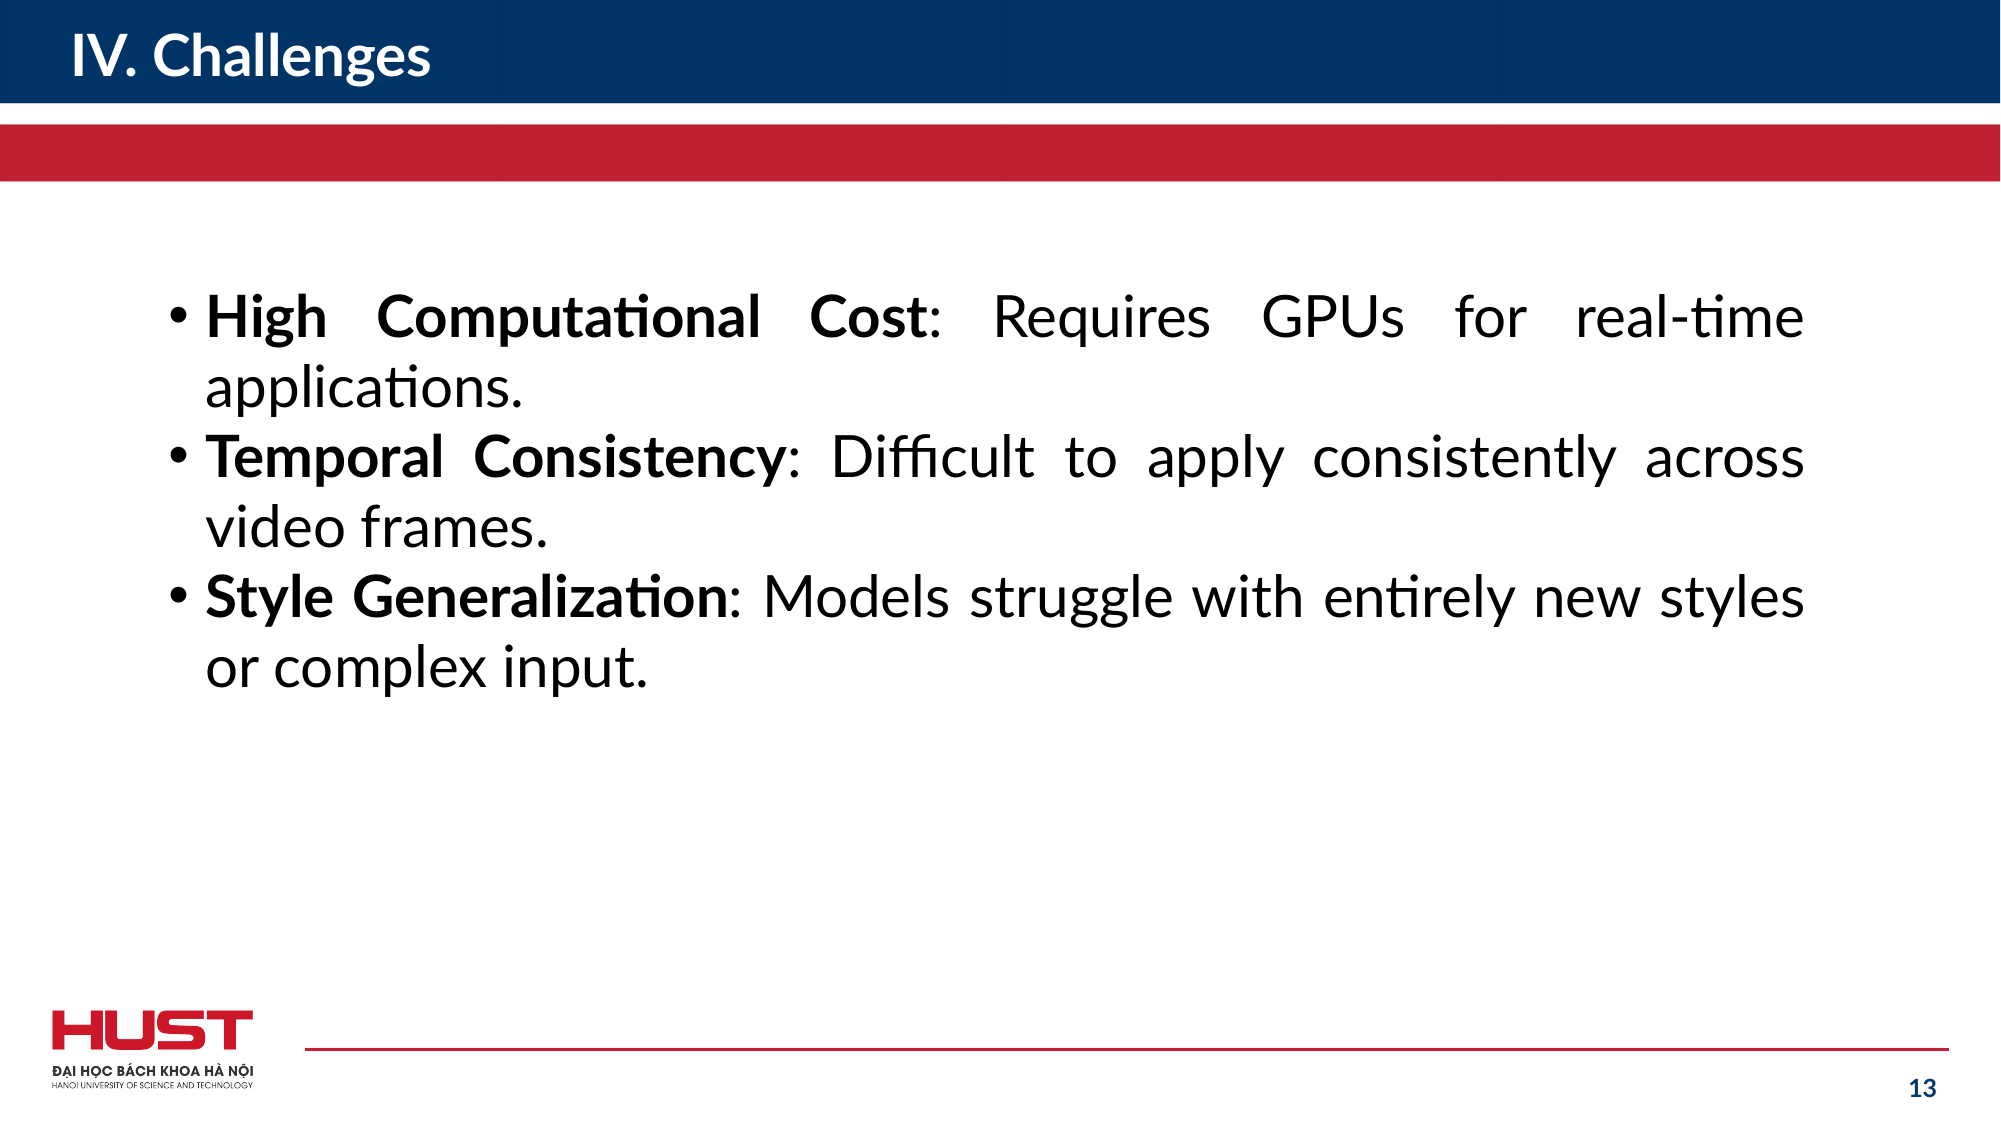

# IV. Challenges
High Computational Cost: Requires GPUs for real-time applications.
Temporal Consistency: Difficult to apply consistently across video frames.
Style Generalization: Models struggle with entirely new styles or complex input.
13